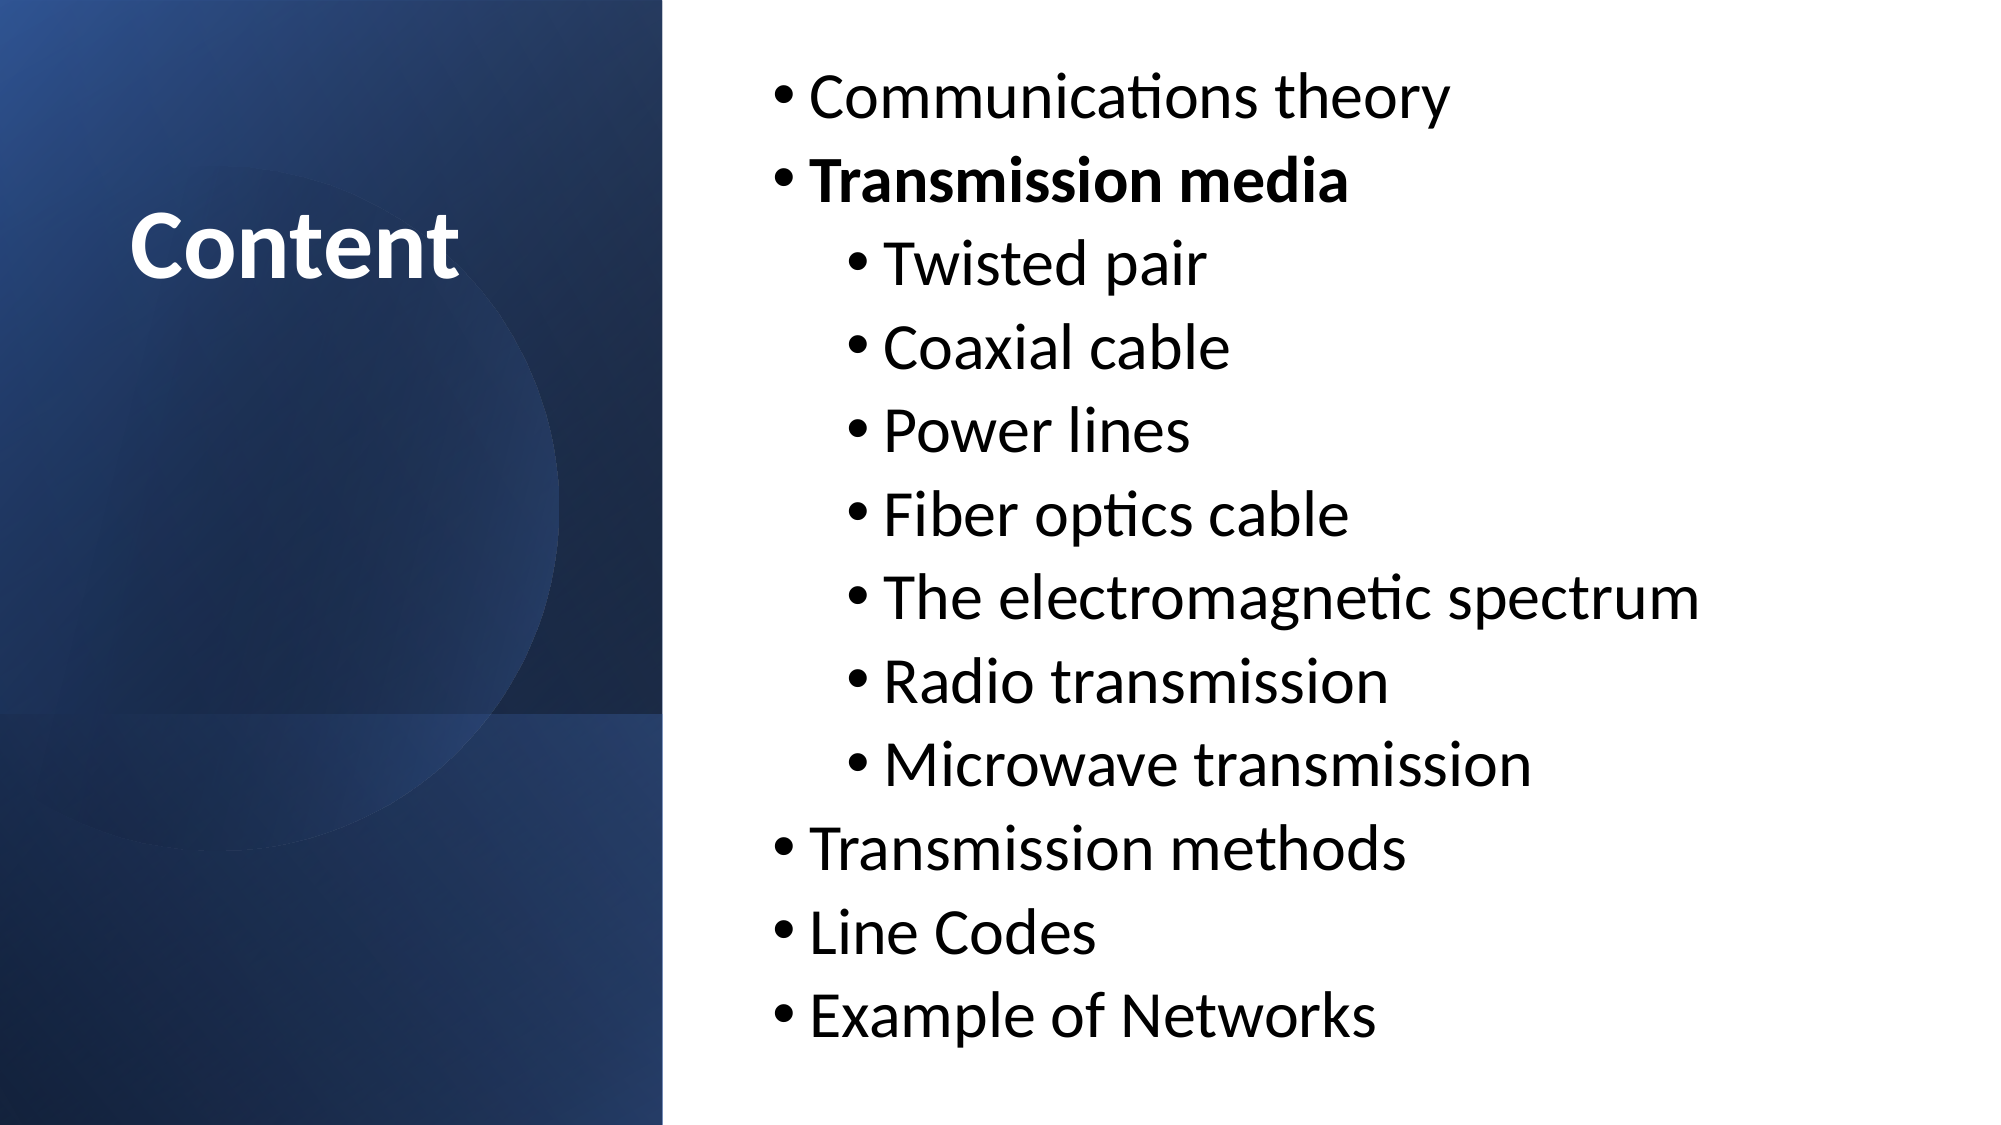

Communications theory
Transmission media
Twisted pair
Coaxial cable
Power lines
Fiber optics cable
The electromagnetic spectrum
Radio transmission
Microwave transmission
Transmission methods
Line Codes
Example of Networks

Content